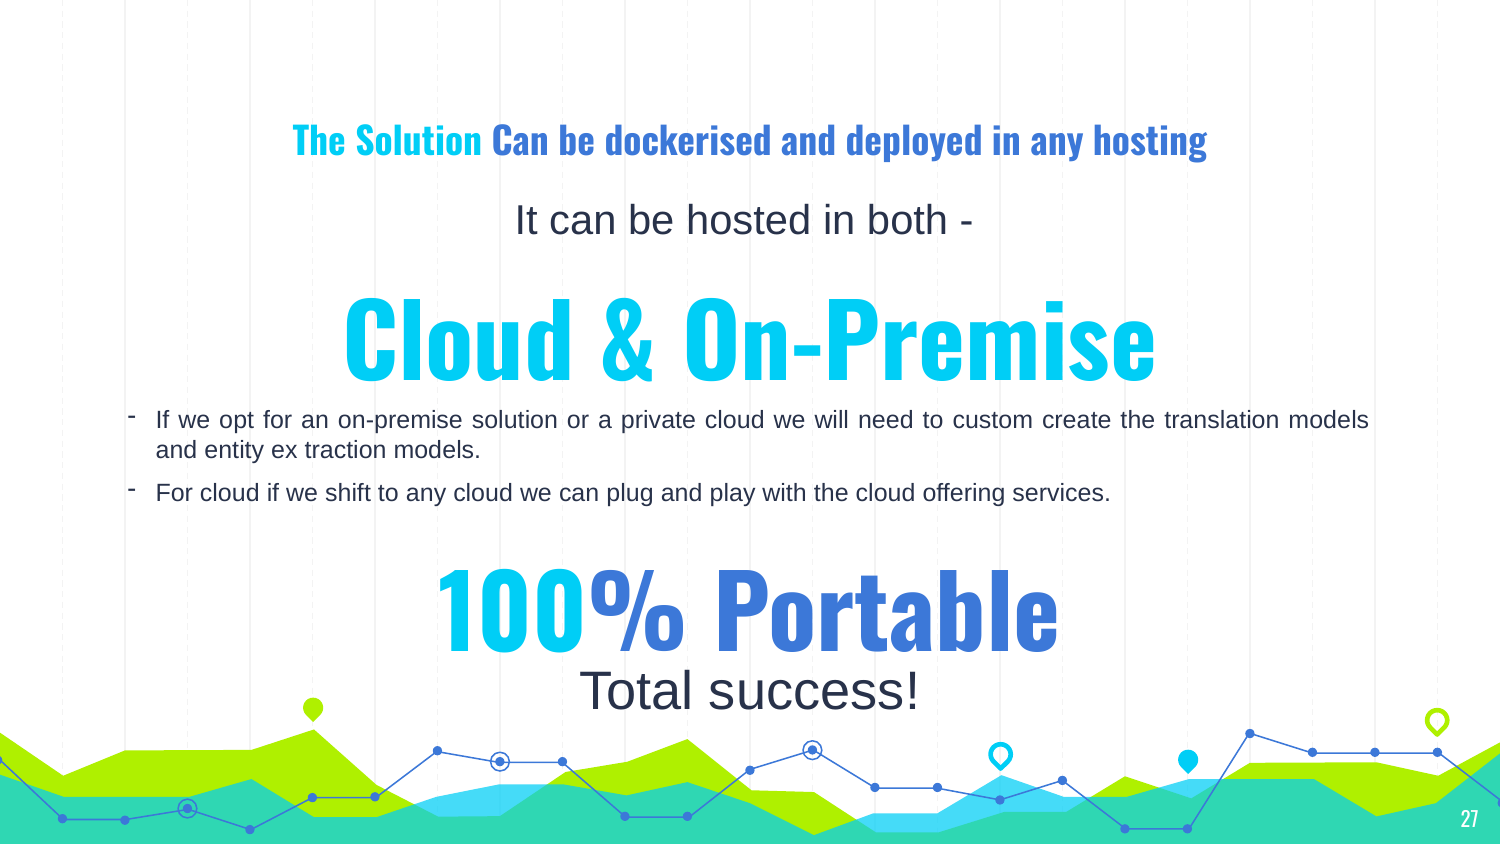

The Solution Can be dockerised and deployed in any hosting
It can be hosted in both -
Cloud & On-Premise
If we opt for an on-premise solution or a private cloud we will need to custom create the translation models and entity ex traction models.
For cloud if we shift to any cloud we can plug and play with the cloud offering services.
100% Portable
Total success!
27